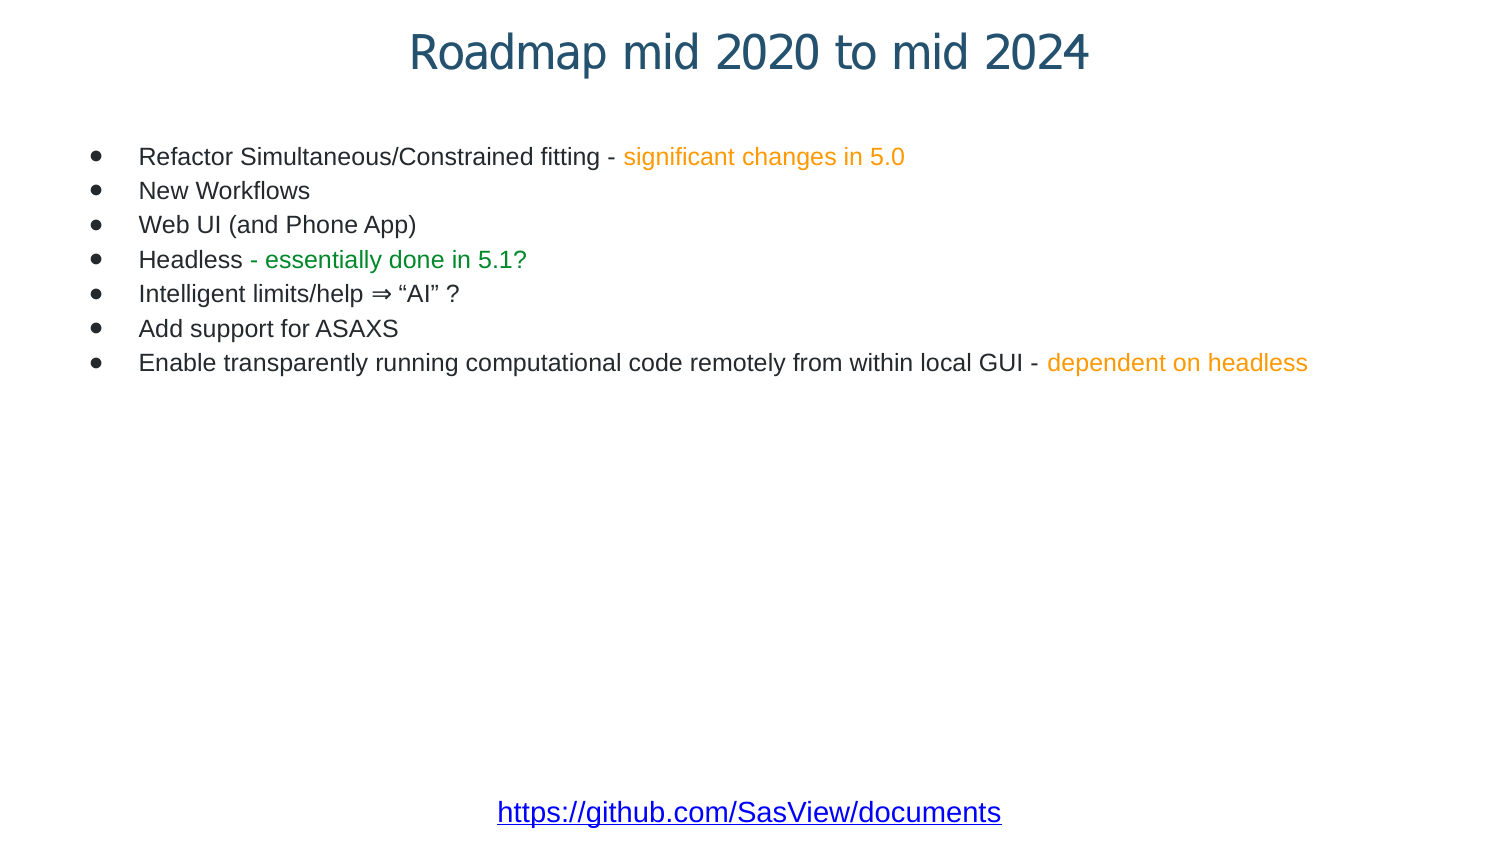

# Roadmap mid 2020 to mid 2024
Refactor Simultaneous/Constrained fitting - significant changes in 5.0
New Workflows
Web UI (and Phone App)
Headless - essentially done in 5.1?
Intelligent limits/help ⇒ “AI” ?
Add support for ASAXS
Enable transparently running computational code remotely from within local GUI - dependent on headless
https://github.com/SasView/documents